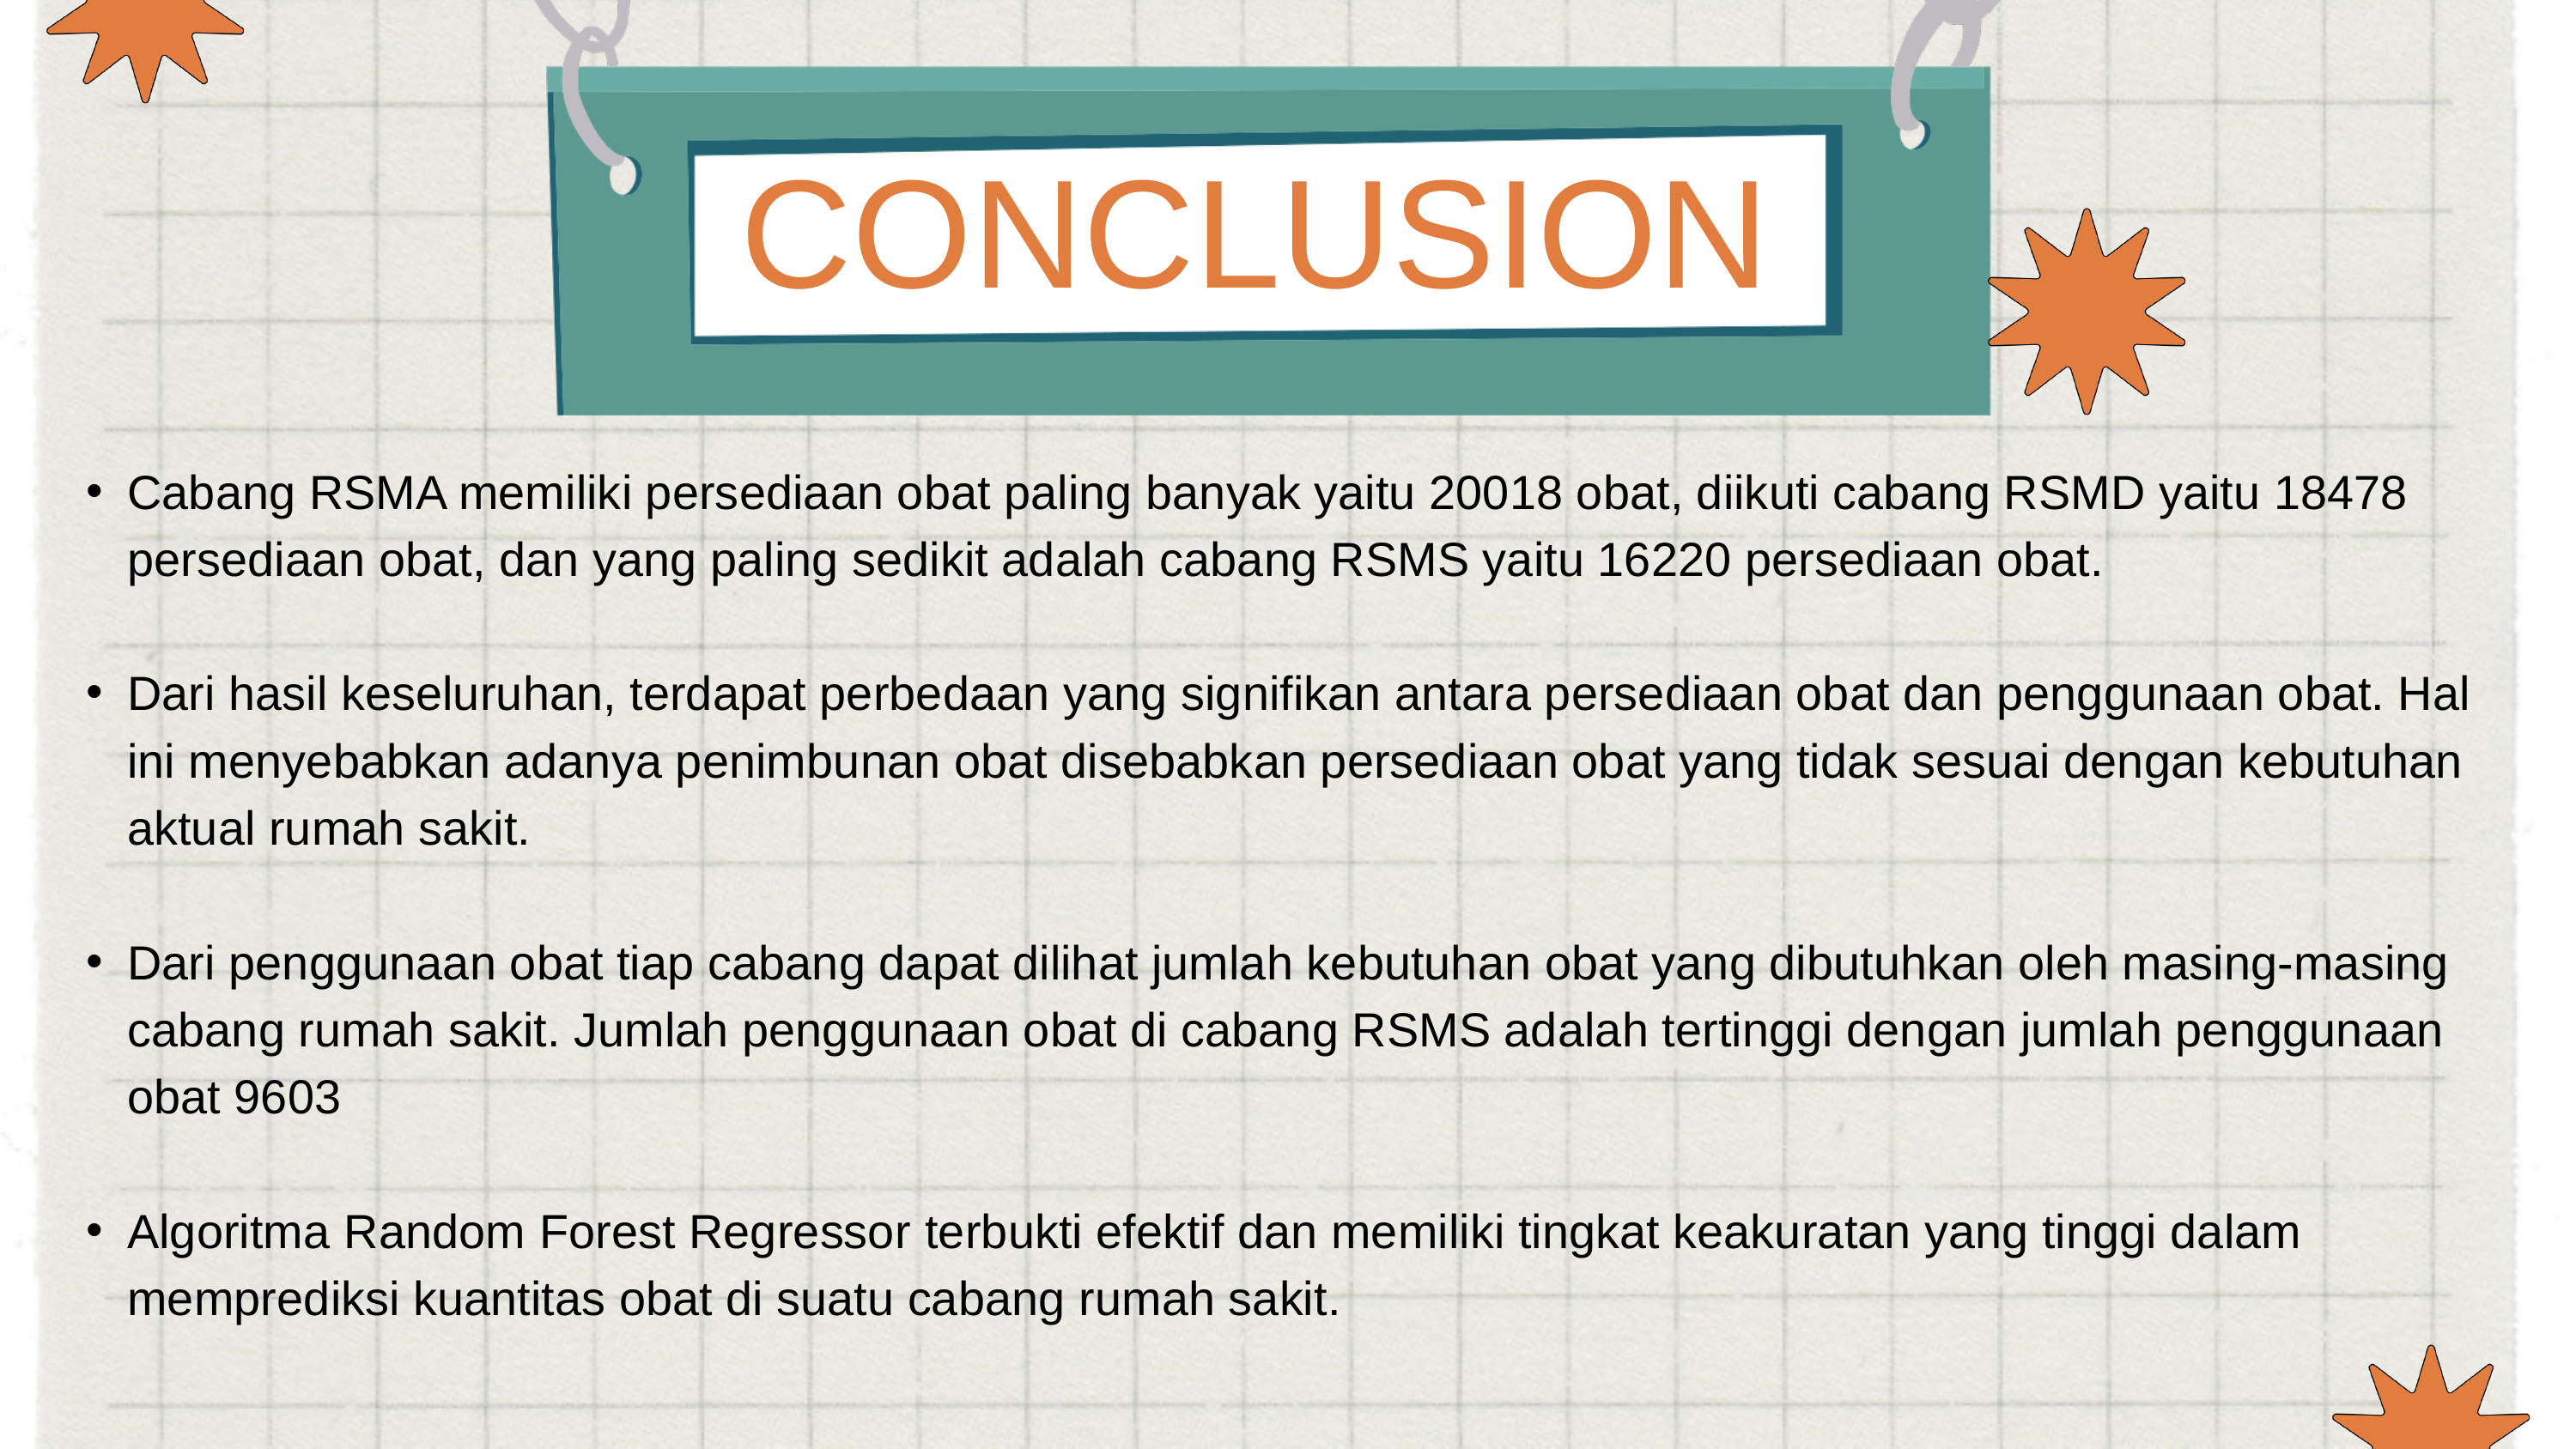

CONCLUSION

Cabang RSMA memiliki persediaan obat paling banyak yaitu 20018 obat, diikuti cabang RSMD yaitu 18478 persediaan obat, dan yang paling sedikit adalah cabang RSMS yaitu 16220 persediaan obat.

Dari hasil keseluruhan, terdapat perbedaan yang signifikan antara persediaan obat dan penggunaan obat. Hal ini menyebabkan adanya penimbunan obat disebabkan persediaan obat yang tidak sesuai dengan kebutuhan aktual rumah sakit.

Dari penggunaan obat tiap cabang dapat dilihat jumlah kebutuhan obat yang dibutuhkan oleh masing-masing cabang rumah sakit. Jumlah penggunaan obat di cabang RSMS adalah tertinggi dengan jumlah penggunaan obat 9603

Algoritma Random Forest Regressor terbukti efektif dan memiliki tingkat keakuratan yang tinggi dalam memprediksi kuantitas obat di suatu cabang rumah sakit.